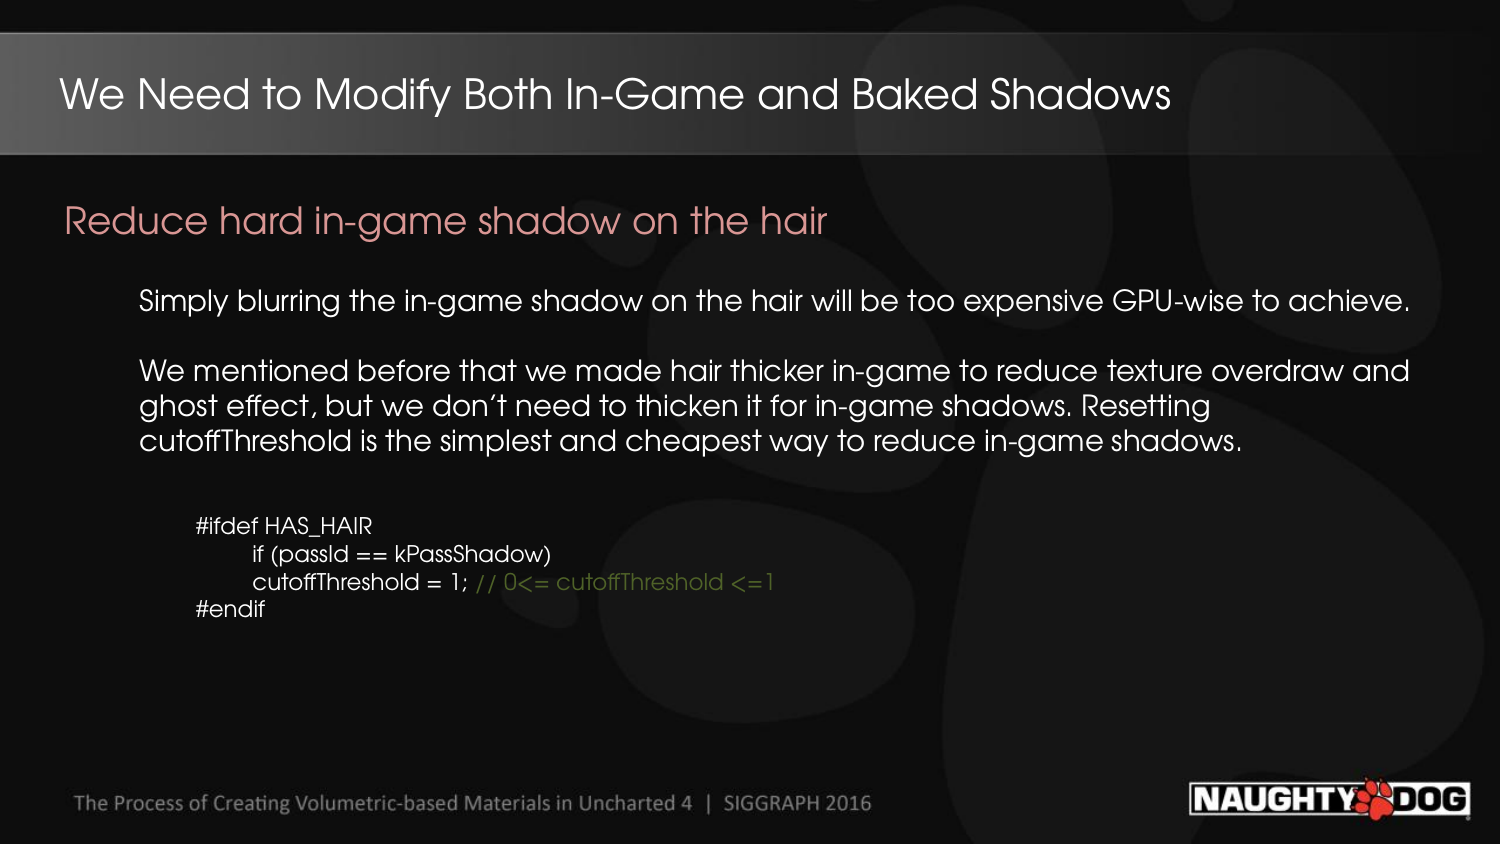

We Need to Modify Both In-Game and Baked Shadows

Reduce hard in-game shadow on the hair

Simply blurring the in-game shadow on the hair will be too expensive GPU-wise to achieve.

We mentioned before that we made hair thicker in-game to reduce texture overdraw and ghost effect, but we don’t need to thicken it for in-game shadows. Resetting cutoffThreshold is the simplest and cheapest way to reduce in-game shadows.

         #ifdef HAS_HAIR
                  if (passId == kPassShadow)
                  cutoffThreshold = 1; // 0<= cutoffThreshold <=1
         #endif